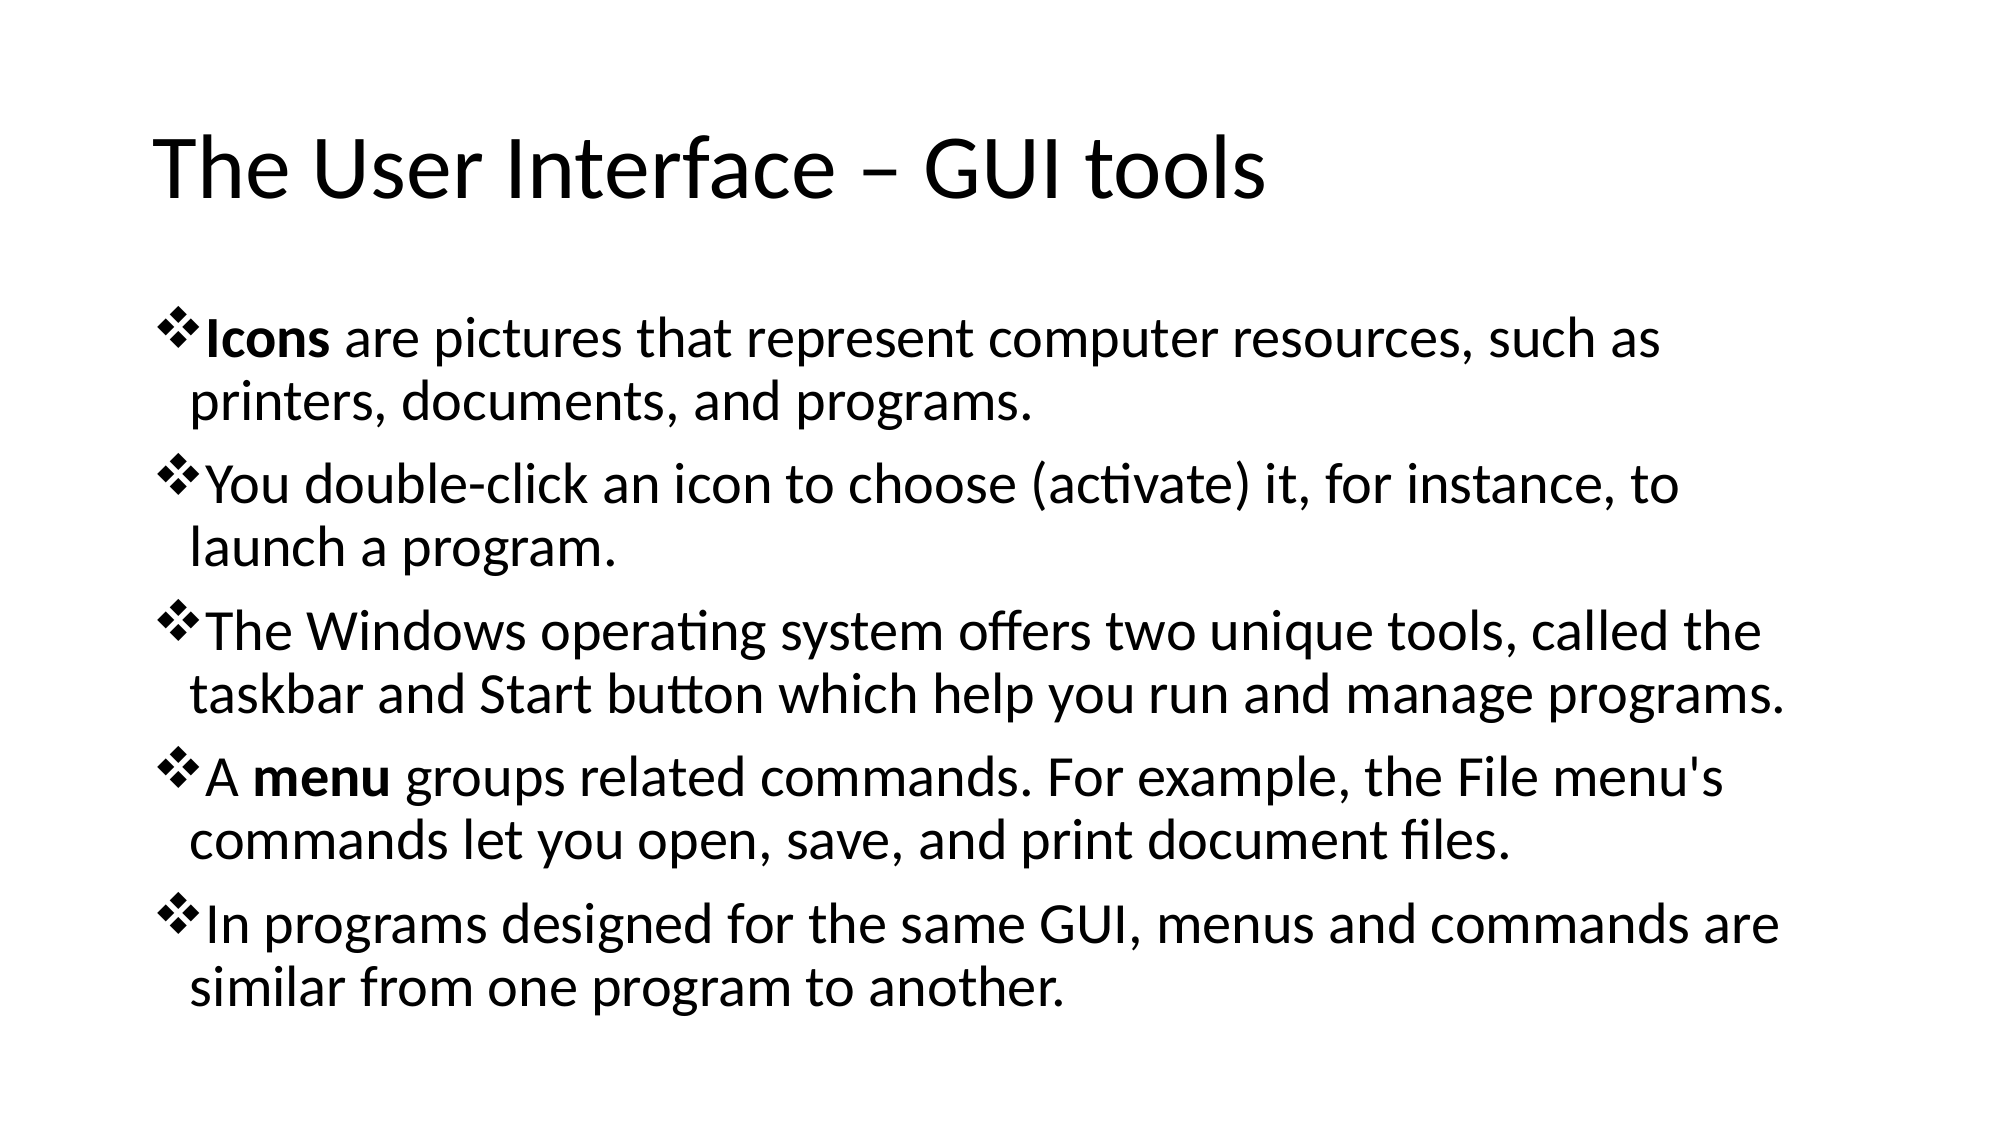

# The User Interface – GUI tools
Icons are pictures that represent computer resources, such as printers, documents, and programs.
You double-click an icon to choose (activate) it, for instance, to launch a program.
The Windows operating system offers two unique tools, called the taskbar and Start button which help you run and manage programs.
A menu groups related commands. For example, the File menu's commands let you open, save, and print document files.
In programs designed for the same GUI, menus and commands are similar from one program to another.